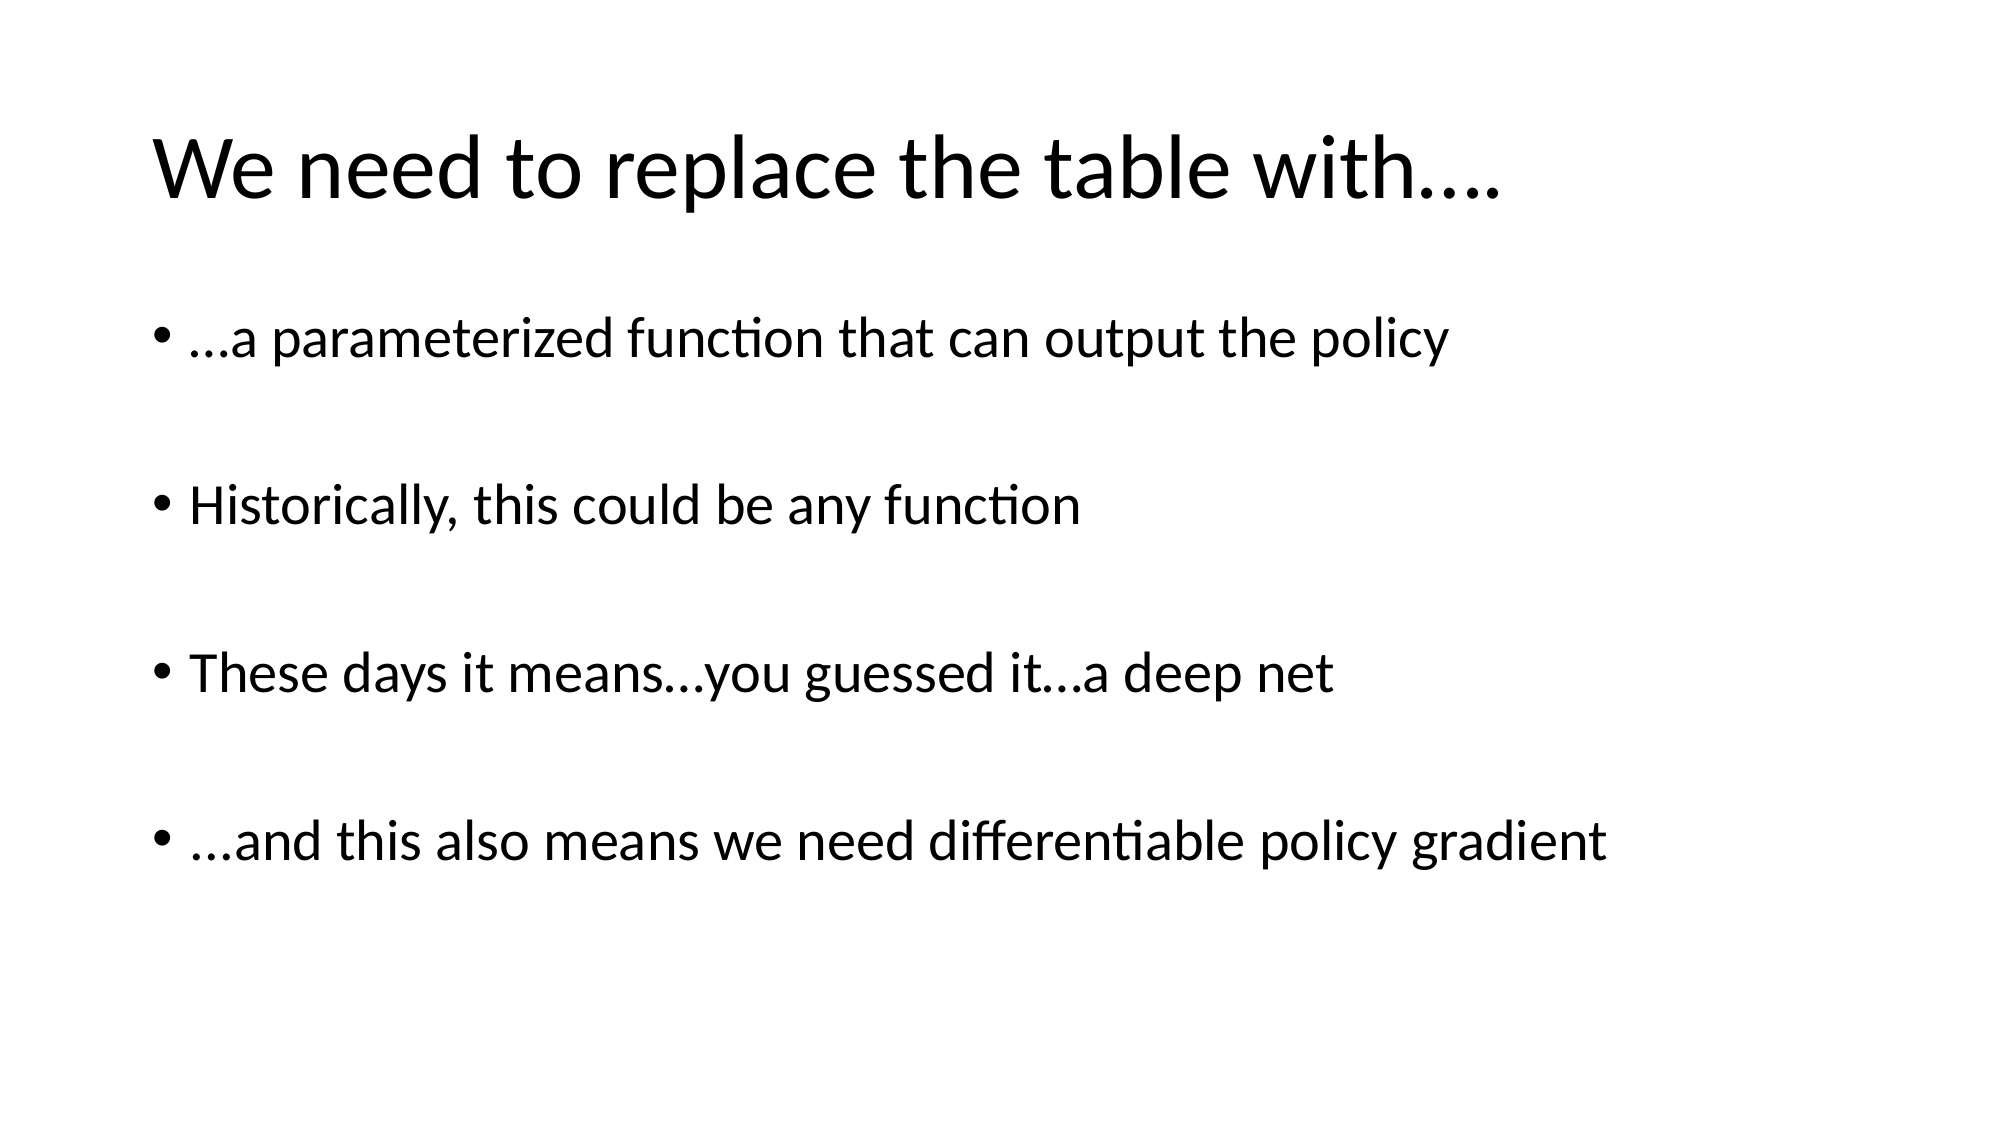

# We need to replace the table with….
…a parameterized function that can output the policy

Historically, this could be any function

These days it means…you guessed it…a deep net

...and this also means we need differentiable policy gradient